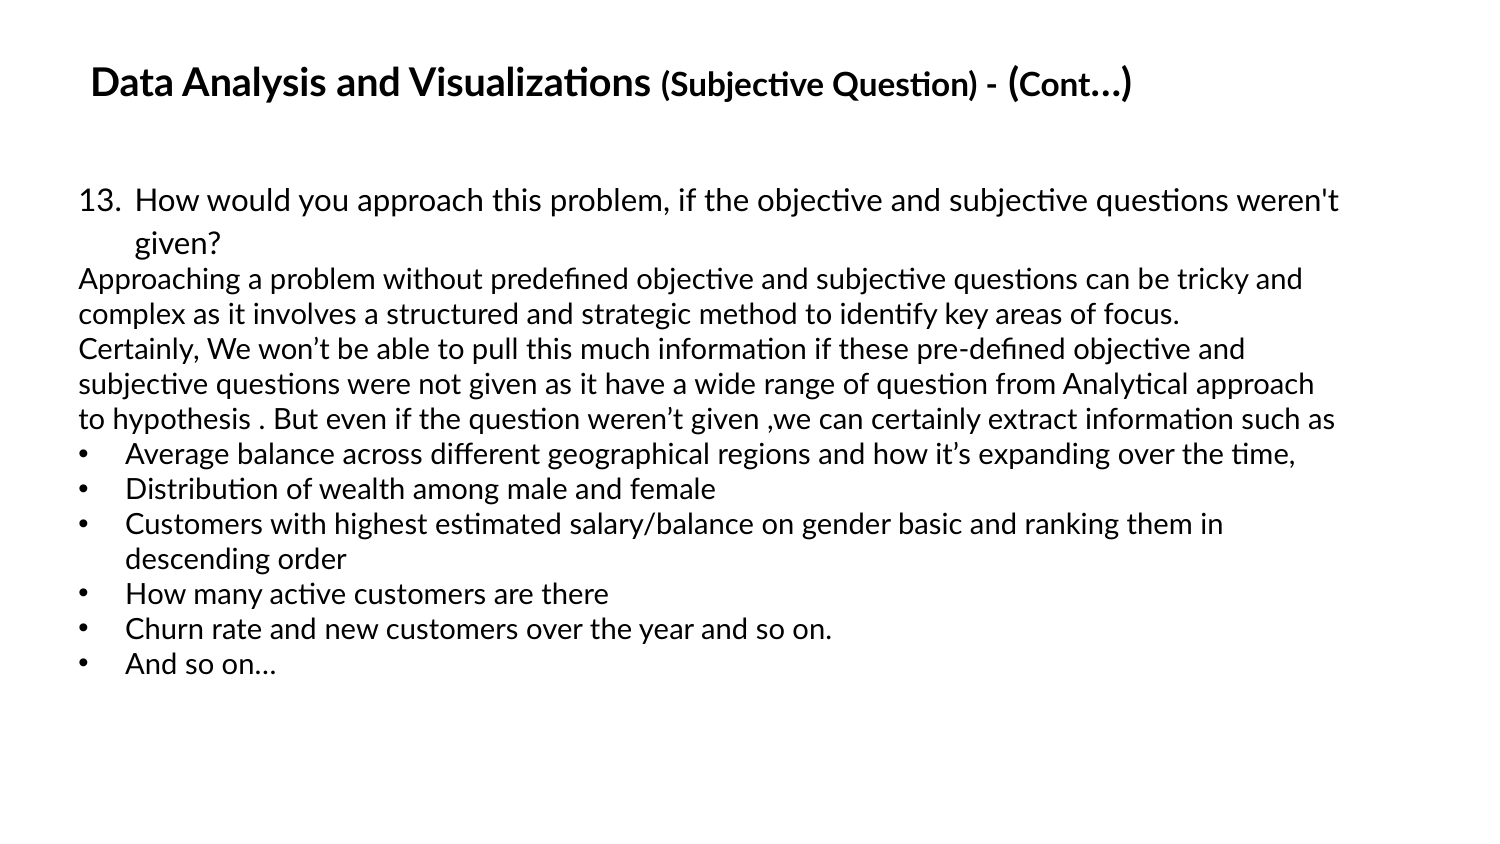

Data Analysis and Visualizations (Subjective Question) - (Cont…)
How would you approach this problem, if the objective and subjective questions weren't given?
Approaching a problem without predefined objective and subjective questions can be tricky and complex as it involves a structured and strategic method to identify key areas of focus.
Certainly, We won’t be able to pull this much information if these pre-defined objective and subjective questions were not given as it have a wide range of question from Analytical approach to hypothesis . But even if the question weren’t given ,we can certainly extract information such as
Average balance across different geographical regions and how it’s expanding over the time,
Distribution of wealth among male and female
Customers with highest estimated salary/balance on gender basic and ranking them in descending order
How many active customers are there
Churn rate and new customers over the year and so on.
And so on…